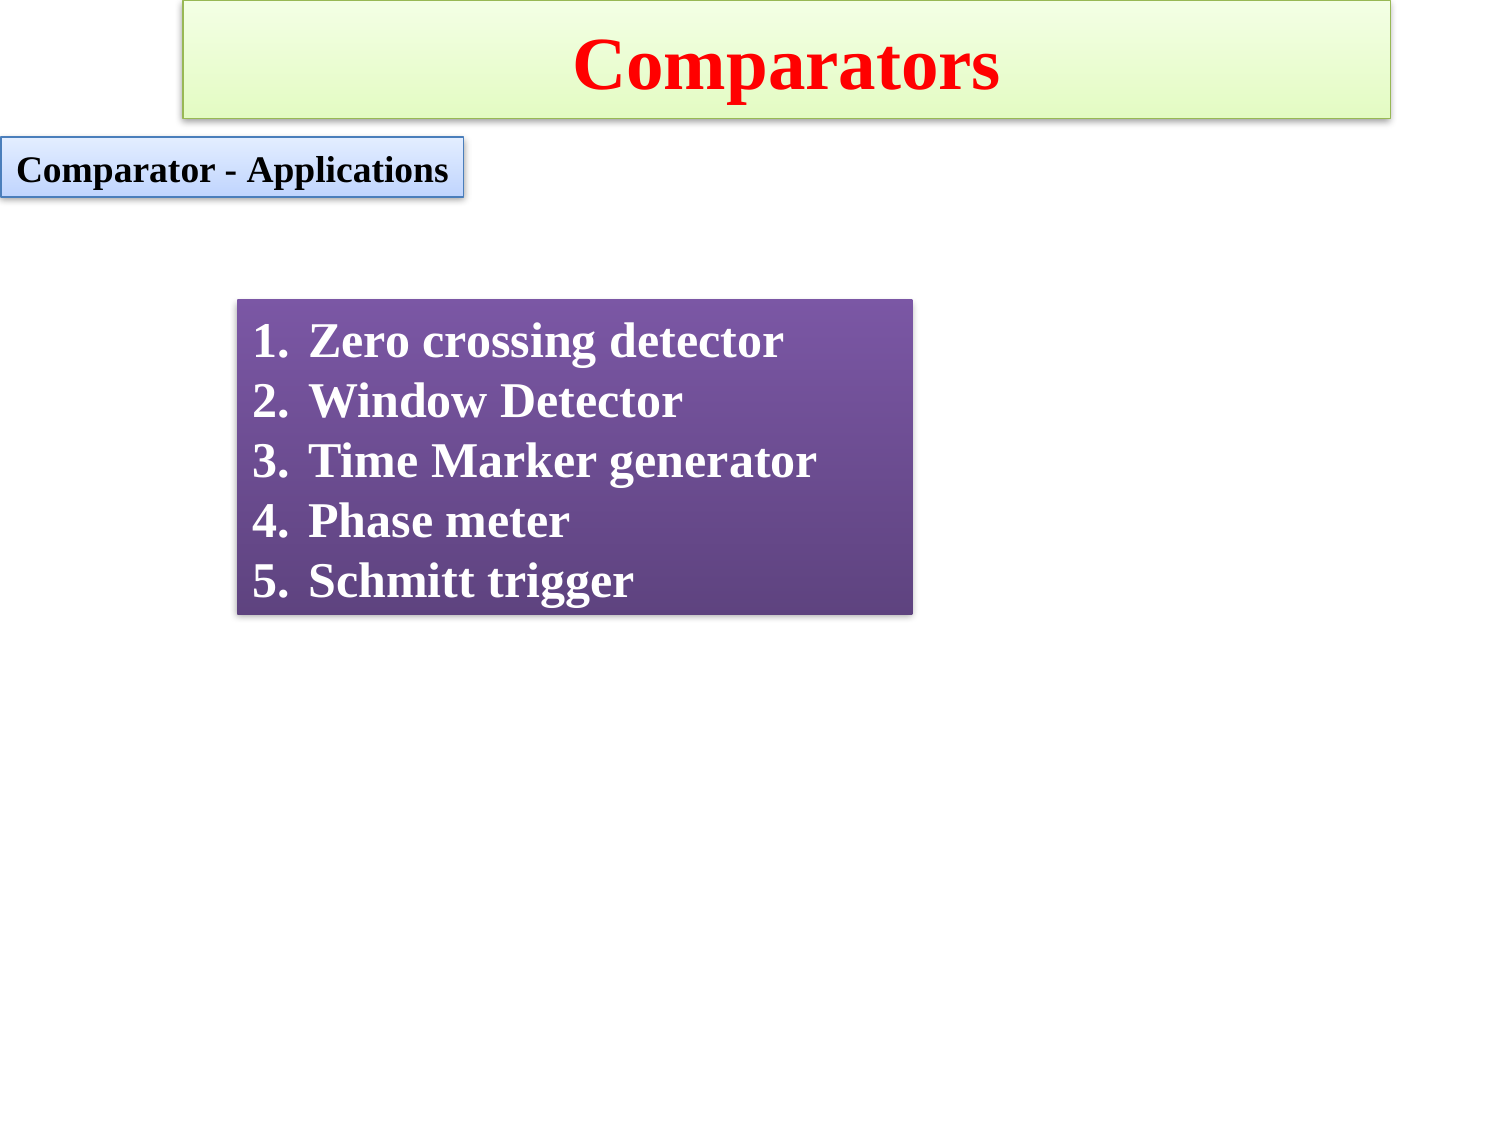

Comparators
Comparator - Applications
Zero crossing detector
Window Detector
Time Marker generator
Phase meter
Schmitt trigger